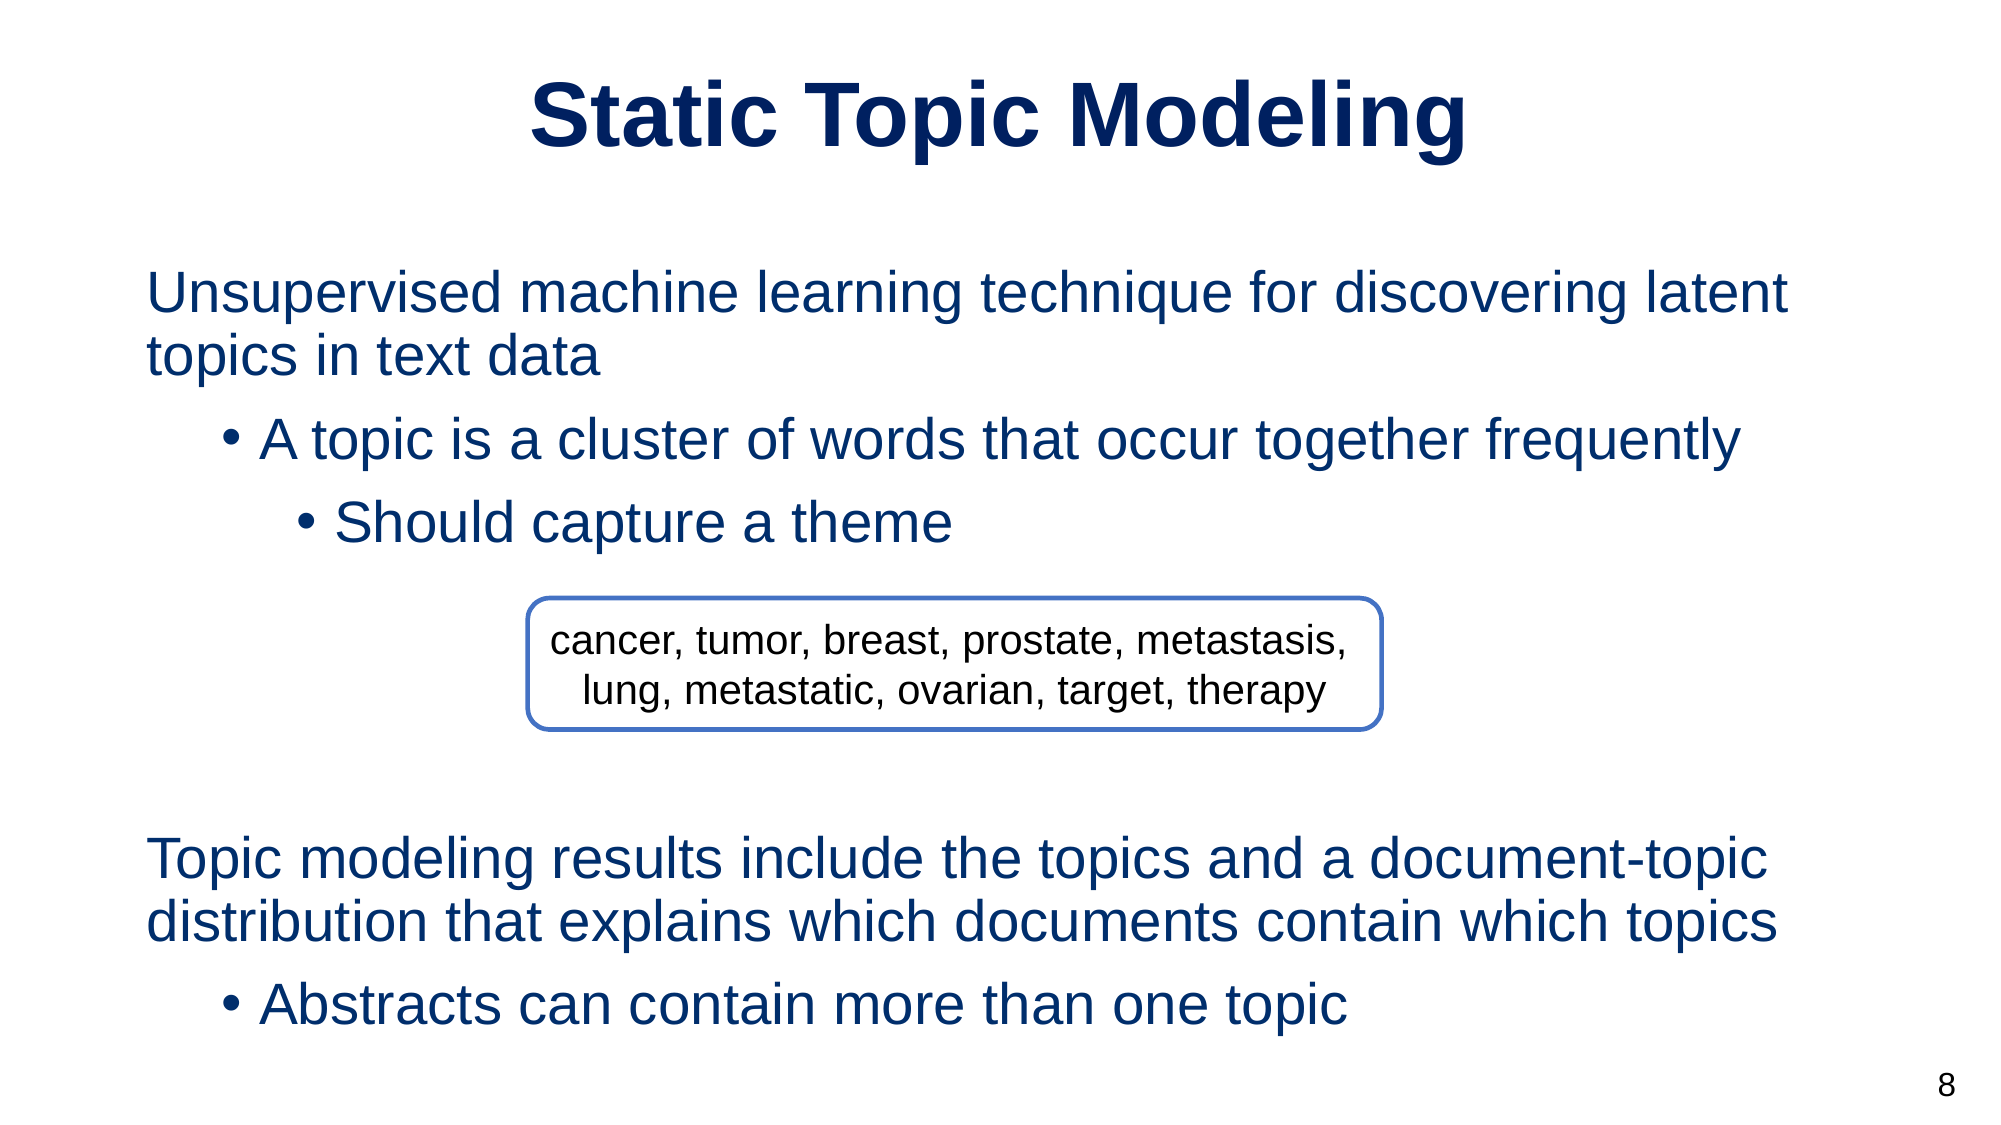

Static Topic Modeling
Unsupervised machine learning technique for discovering latent topics in text data
A topic is a cluster of words that occur together frequently
Should capture a theme

Topic modeling results include the topics and a document-topic distribution that explains which documents contain which topics
Abstracts can contain more than one topic

cancer, tumor, breast, prostate, metastasis,
lung, metastatic, ovarian, target, therapy
8